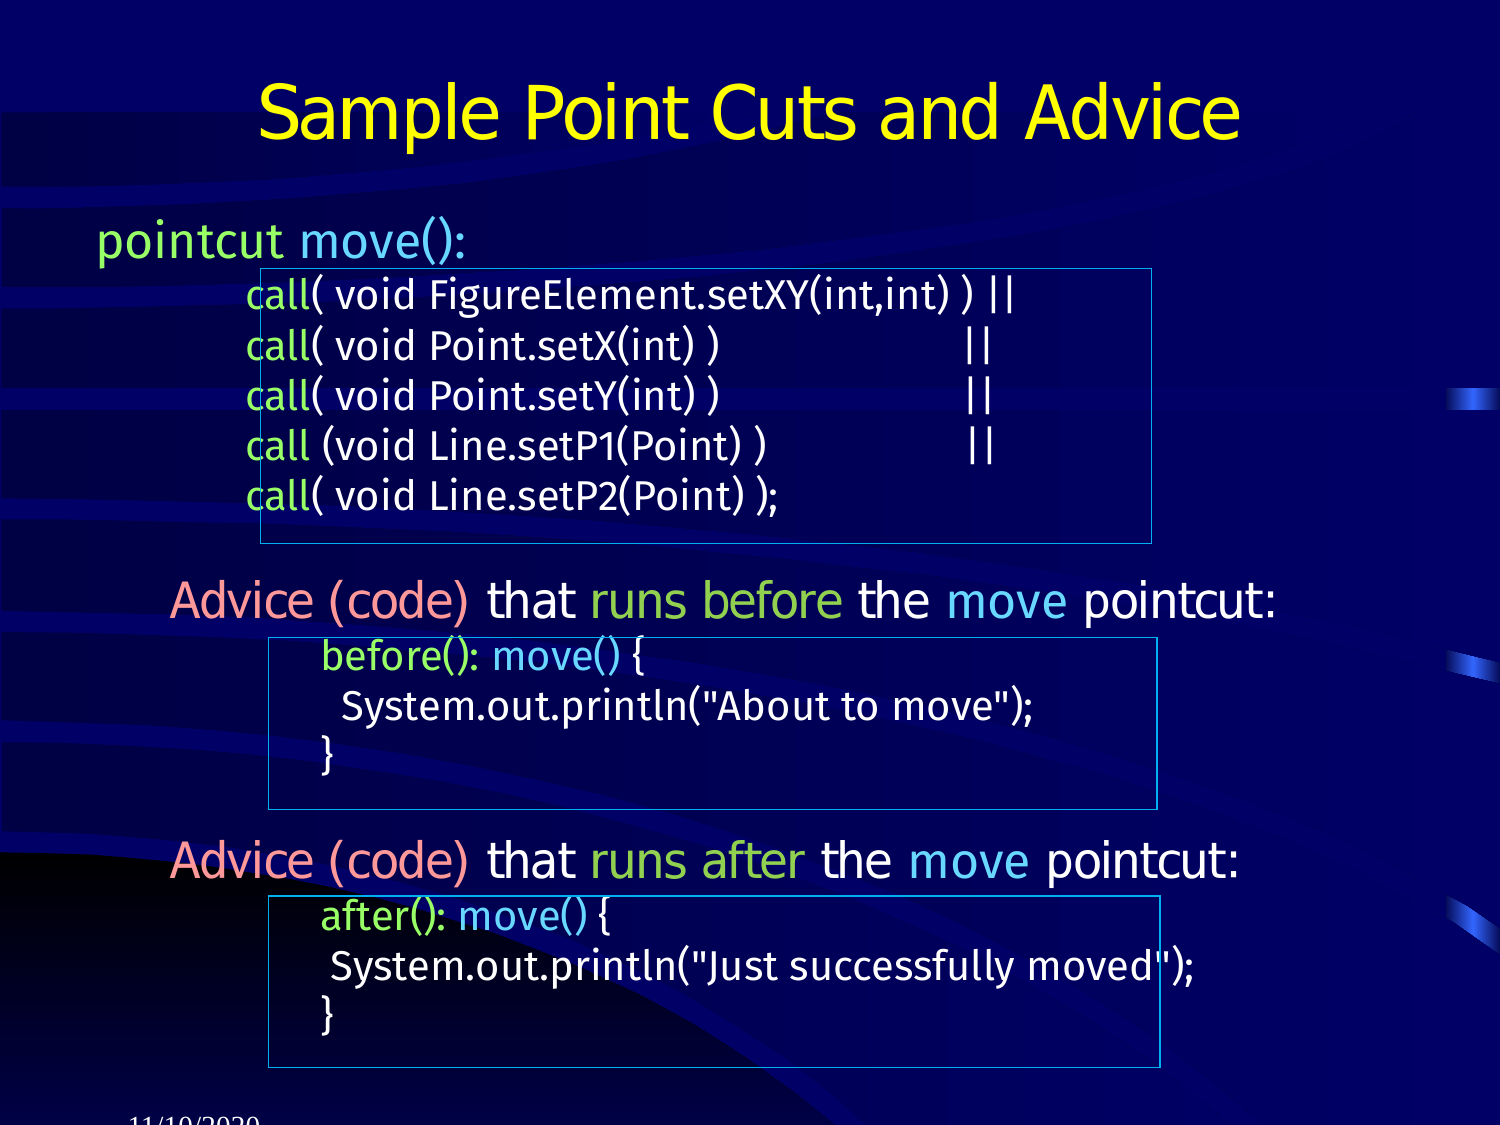

Sample Point Cuts and Advice
pointcut move():
    	call( void FigureElement.setXY(int,int) ) ||
   	call( void Point.setX(int) )                      ||
  	call( void Point.setY(int) )                      ||
    	call (void Line.setP1(Point) )                  ||
    	call( void Line.setP2(Point) );

Advice (code) that runs before the move pointcut:
	before(): move() {
  	  System.out.println("About to move");
	}

Advice (code) that runs after the move pointcut:
	after(): move() {
   	 System.out.println("Just successfully moved");
	}

11/10/2020
26
CSE 410J and CSE 522